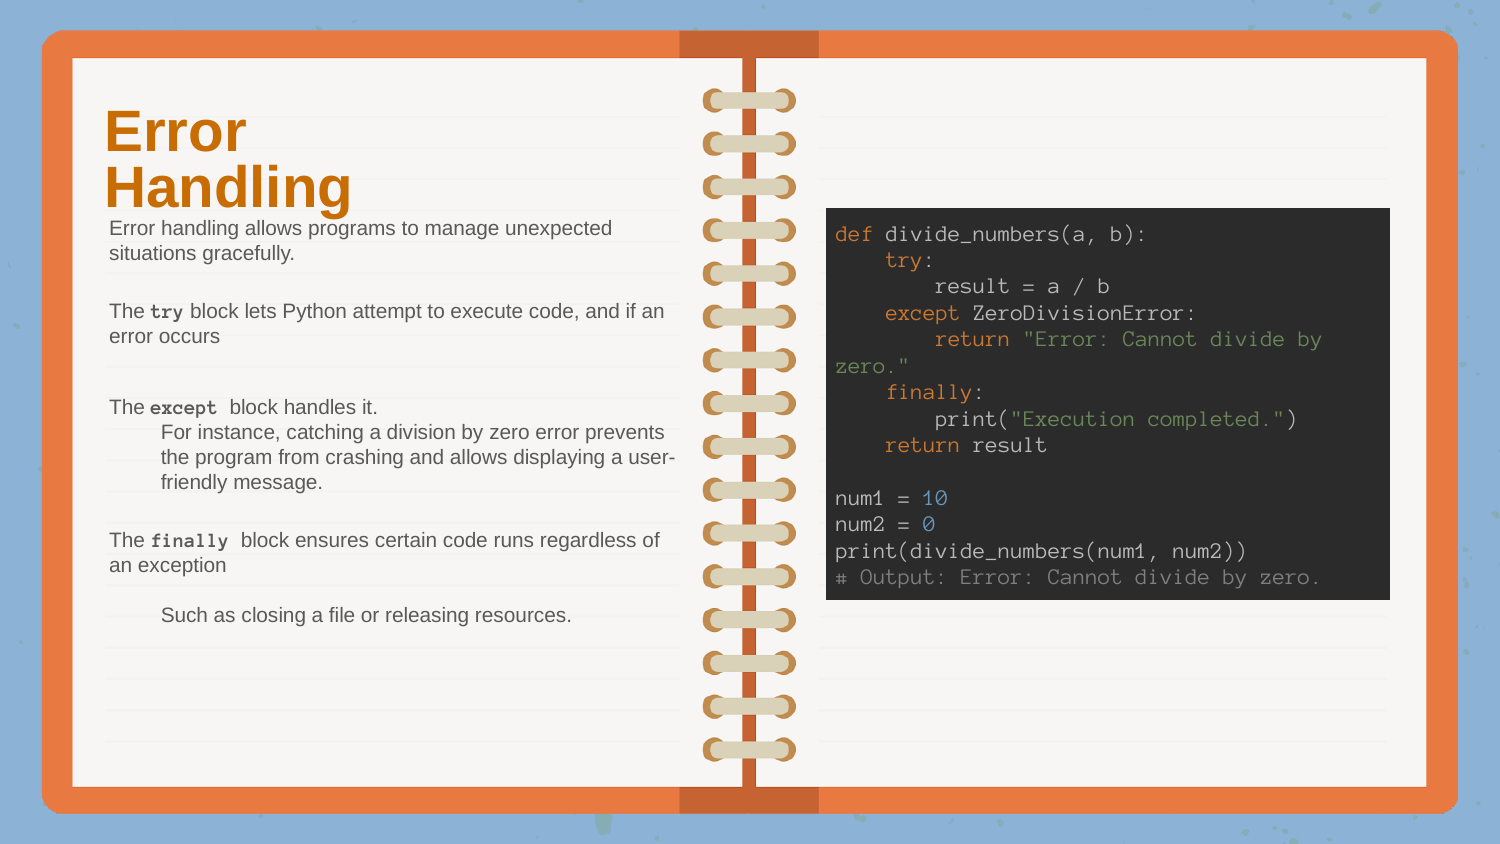

# Error Handling
Error handling allows programs to manage unexpected situations gracefully.
The try block lets Python attempt to execute code, and if an error occurs
The except block handles it.
For instance, catching a division by zero error prevents the program from crashing and allows displaying a user-friendly message.
The finally block ensures certain code runs regardless of an exception

Such as closing a file or releasing resources.
| def divide\_numbers(a, b): try: result = a / b except ZeroDivisionError: return "Error: Cannot divide by zero." finally: print("Execution completed.") return result num1 = 10 num2 = 0 print(divide\_numbers(num1, num2)) # Output: Error: Cannot divide by zero. |
| --- |